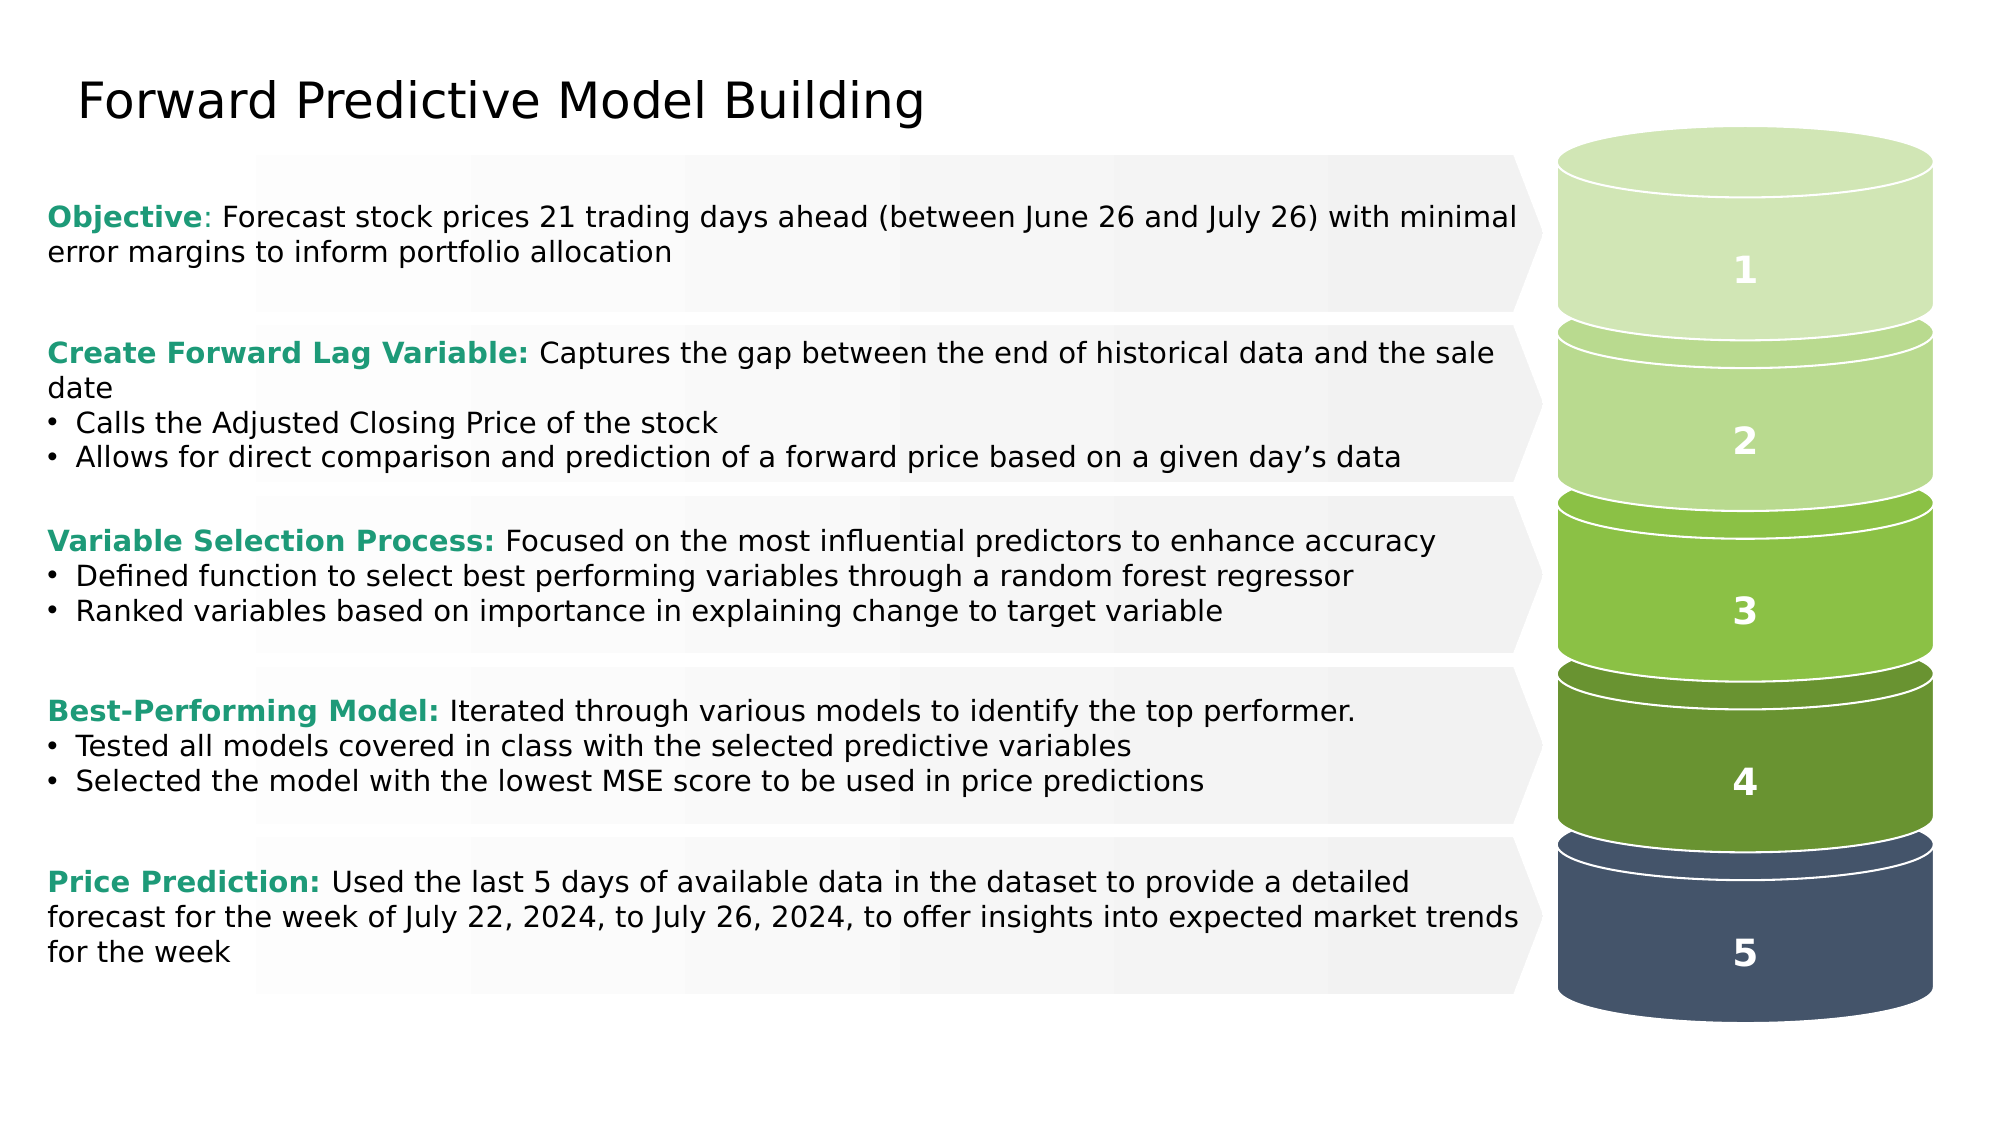

# Forward Predictive Model Building
1
Objective: Forecast stock prices 21 trading days ahead (between June 26 and July 26) with minimal error margins to inform portfolio allocation
2
Create Forward Lag Variable: Captures the gap between the end of historical data and the sale date
Calls the Adjusted Closing Price of the stock
Allows for direct comparison and prediction of a forward price based on a given day’s data
3
Variable Selection Process: Focused on the most influential predictors to enhance accuracy
Defined function to select best performing variables through a random forest regressor
Ranked variables based on importance in explaining change to target variable
4
Best-Performing Model: Iterated through various models to identify the top performer.
Tested all models covered in class with the selected predictive variables
Selected the model with the lowest MSE score to be used in price predictions
5
Price Prediction: Used the last 5 days of available data in the dataset to provide a detailed forecast for the week of July 22, 2024, to July 26, 2024, to offer insights into expected market trends for the week